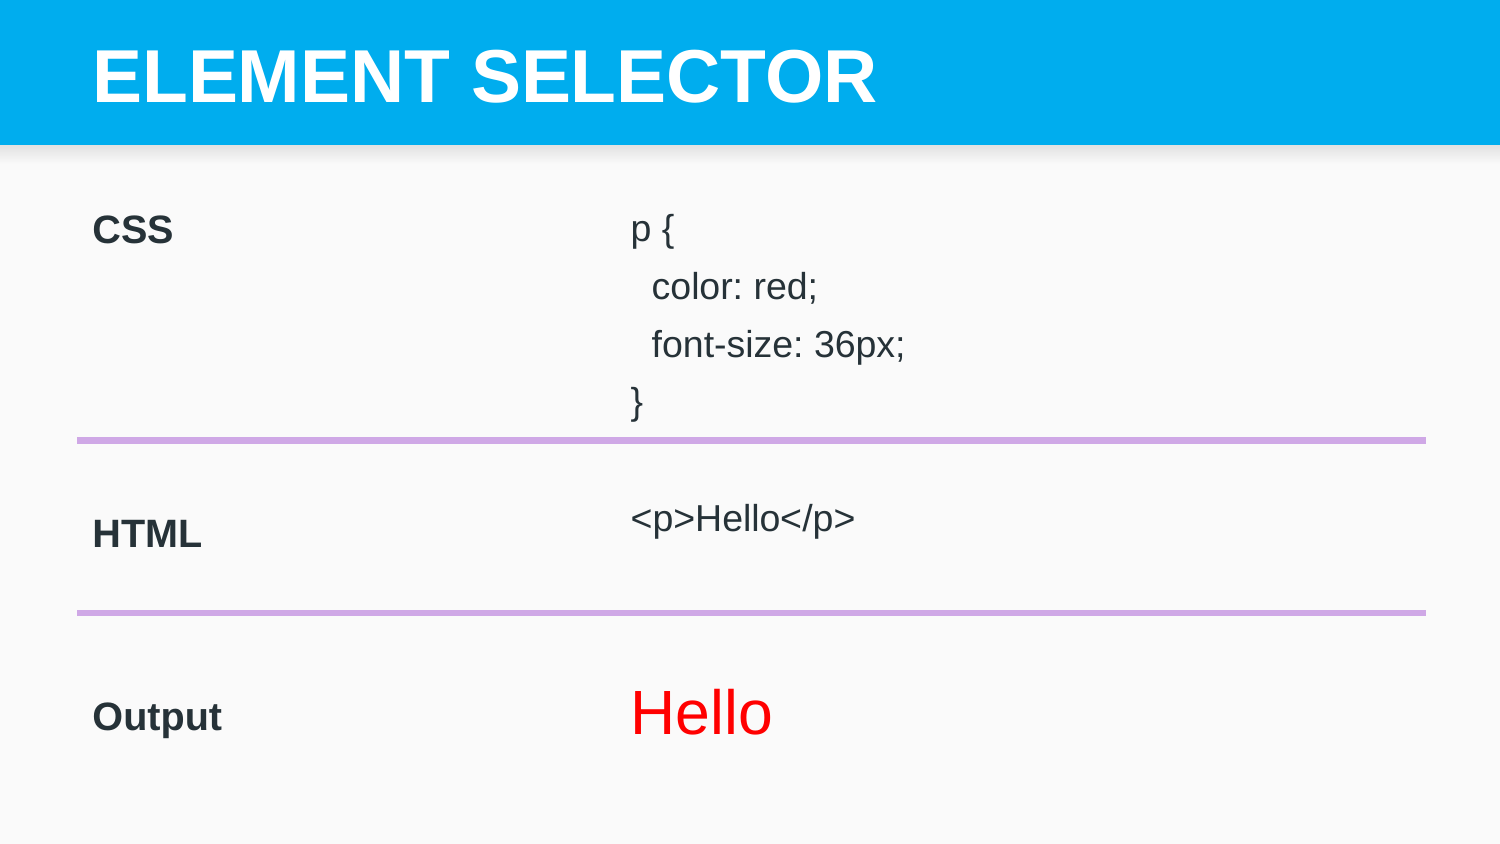

# ELEMENT SELECTOR
CSS

HTML

Output
p {
  color: red;
  font-size: 36px;
}

<p>Hello</p>

Hello